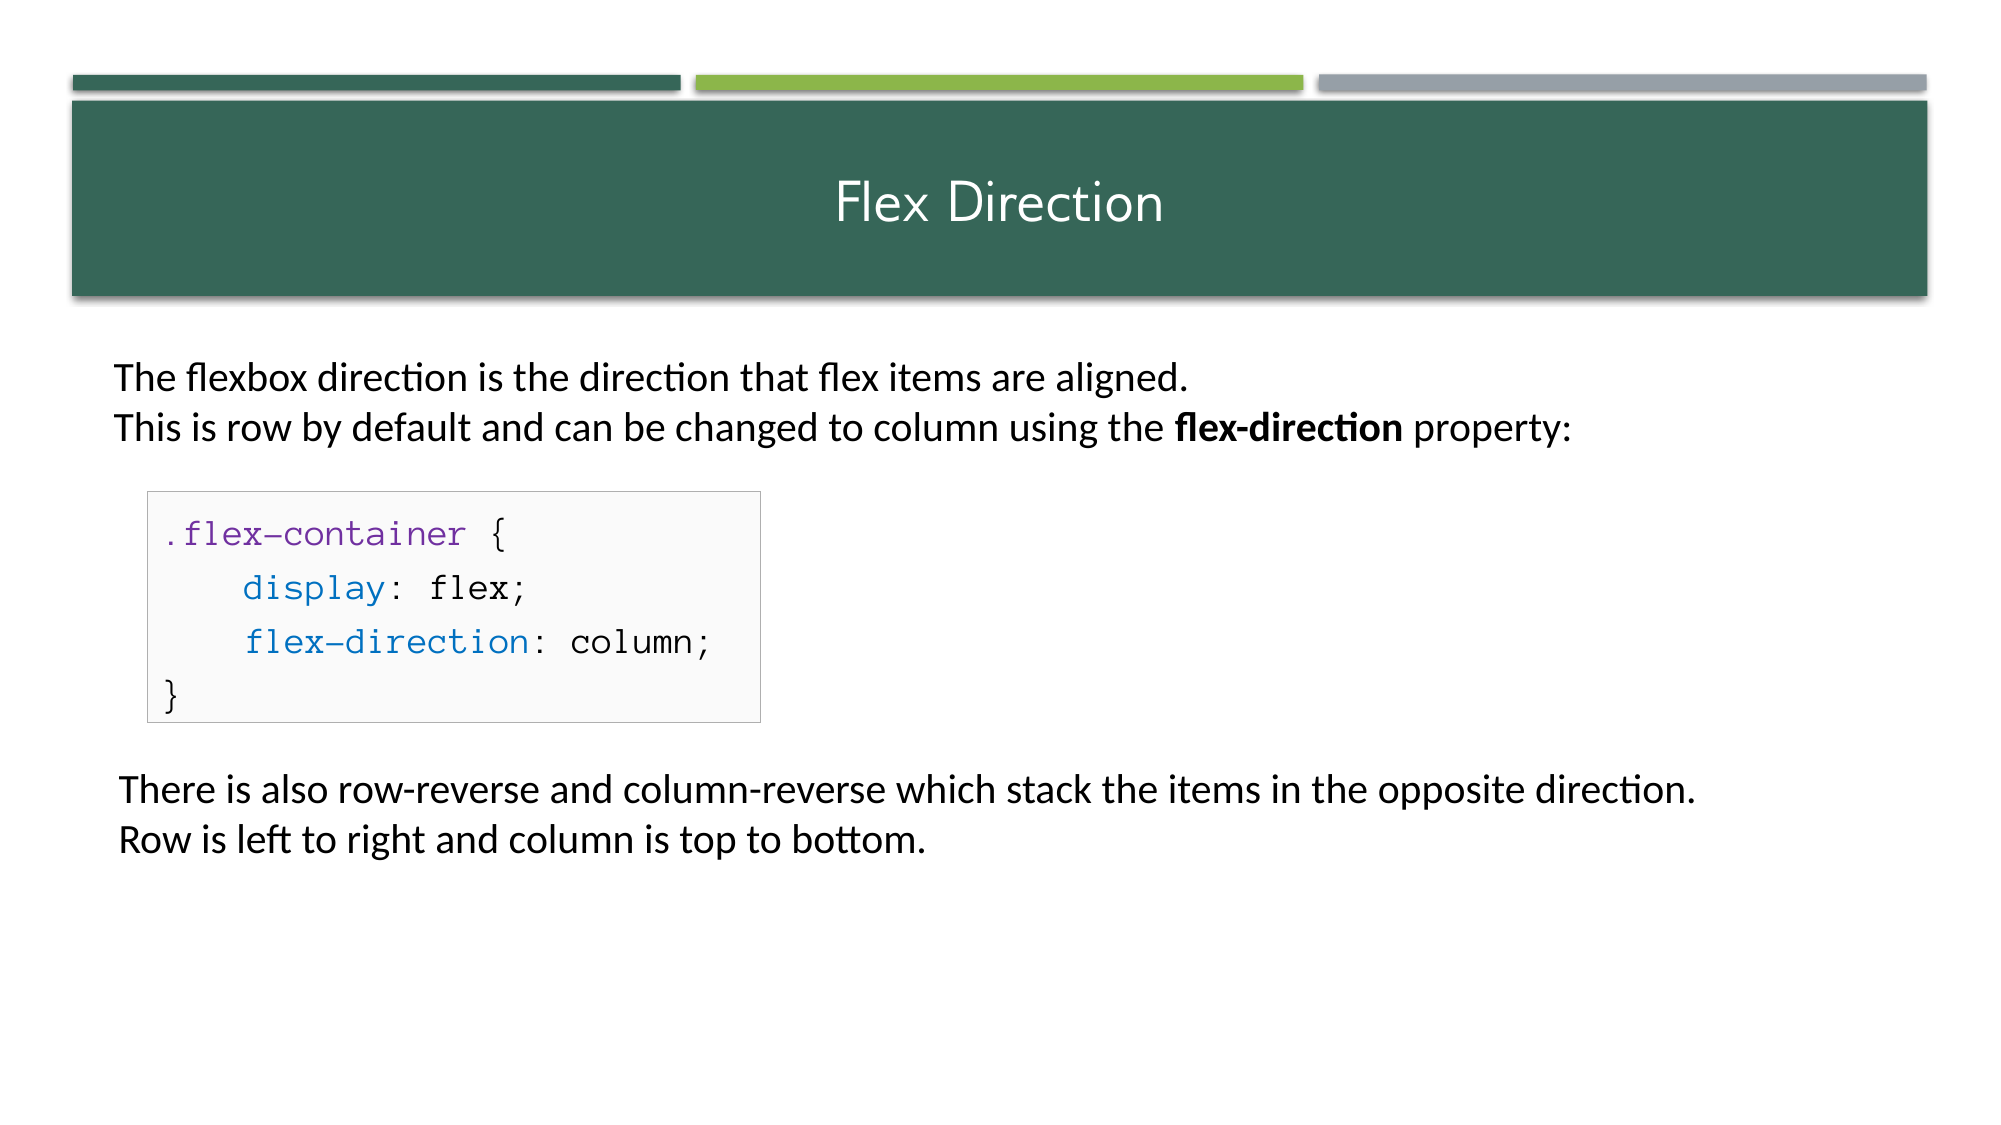

# Flex Direction
The flexbox direction is the direction that flex items are aligned.
This is row by default and can be changed to column using the flex-direction property:
.flex-container {
    display: flex;
    flex-direction: column;
}
There is also row-reverse and column-reverse which stack the items in the opposite direction.
Row is left to right and column is top to bottom.